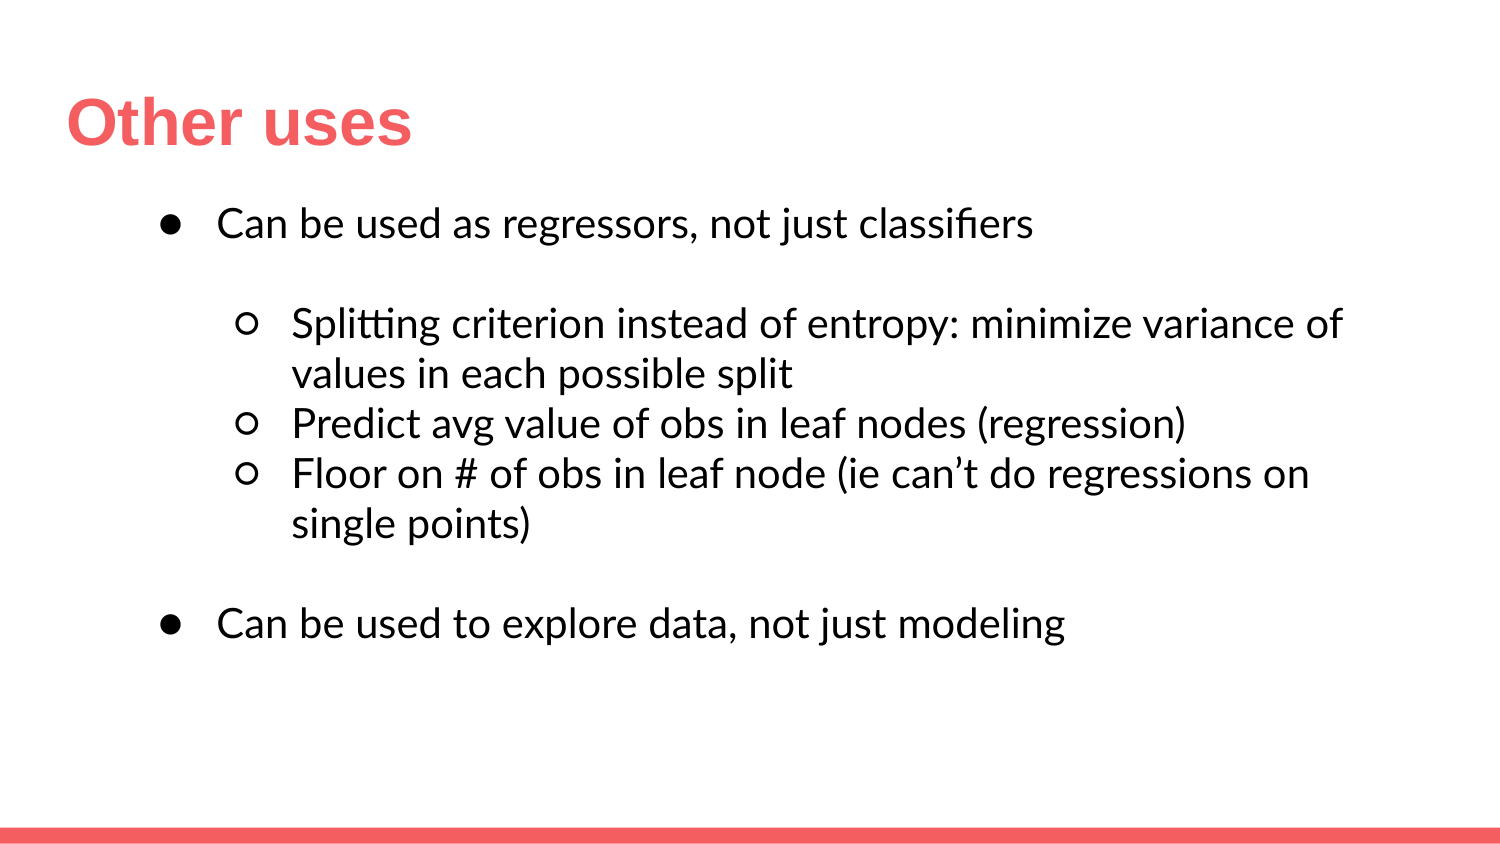

# Other uses
Can be used as regressors, not just classifiers

Splitting criterion instead of entropy: minimize variance of values in each possible split
Predict avg value of obs in leaf nodes (regression)
Floor on # of obs in leaf node (ie can’t do regressions on single points)

Can be used to explore data, not just modeling